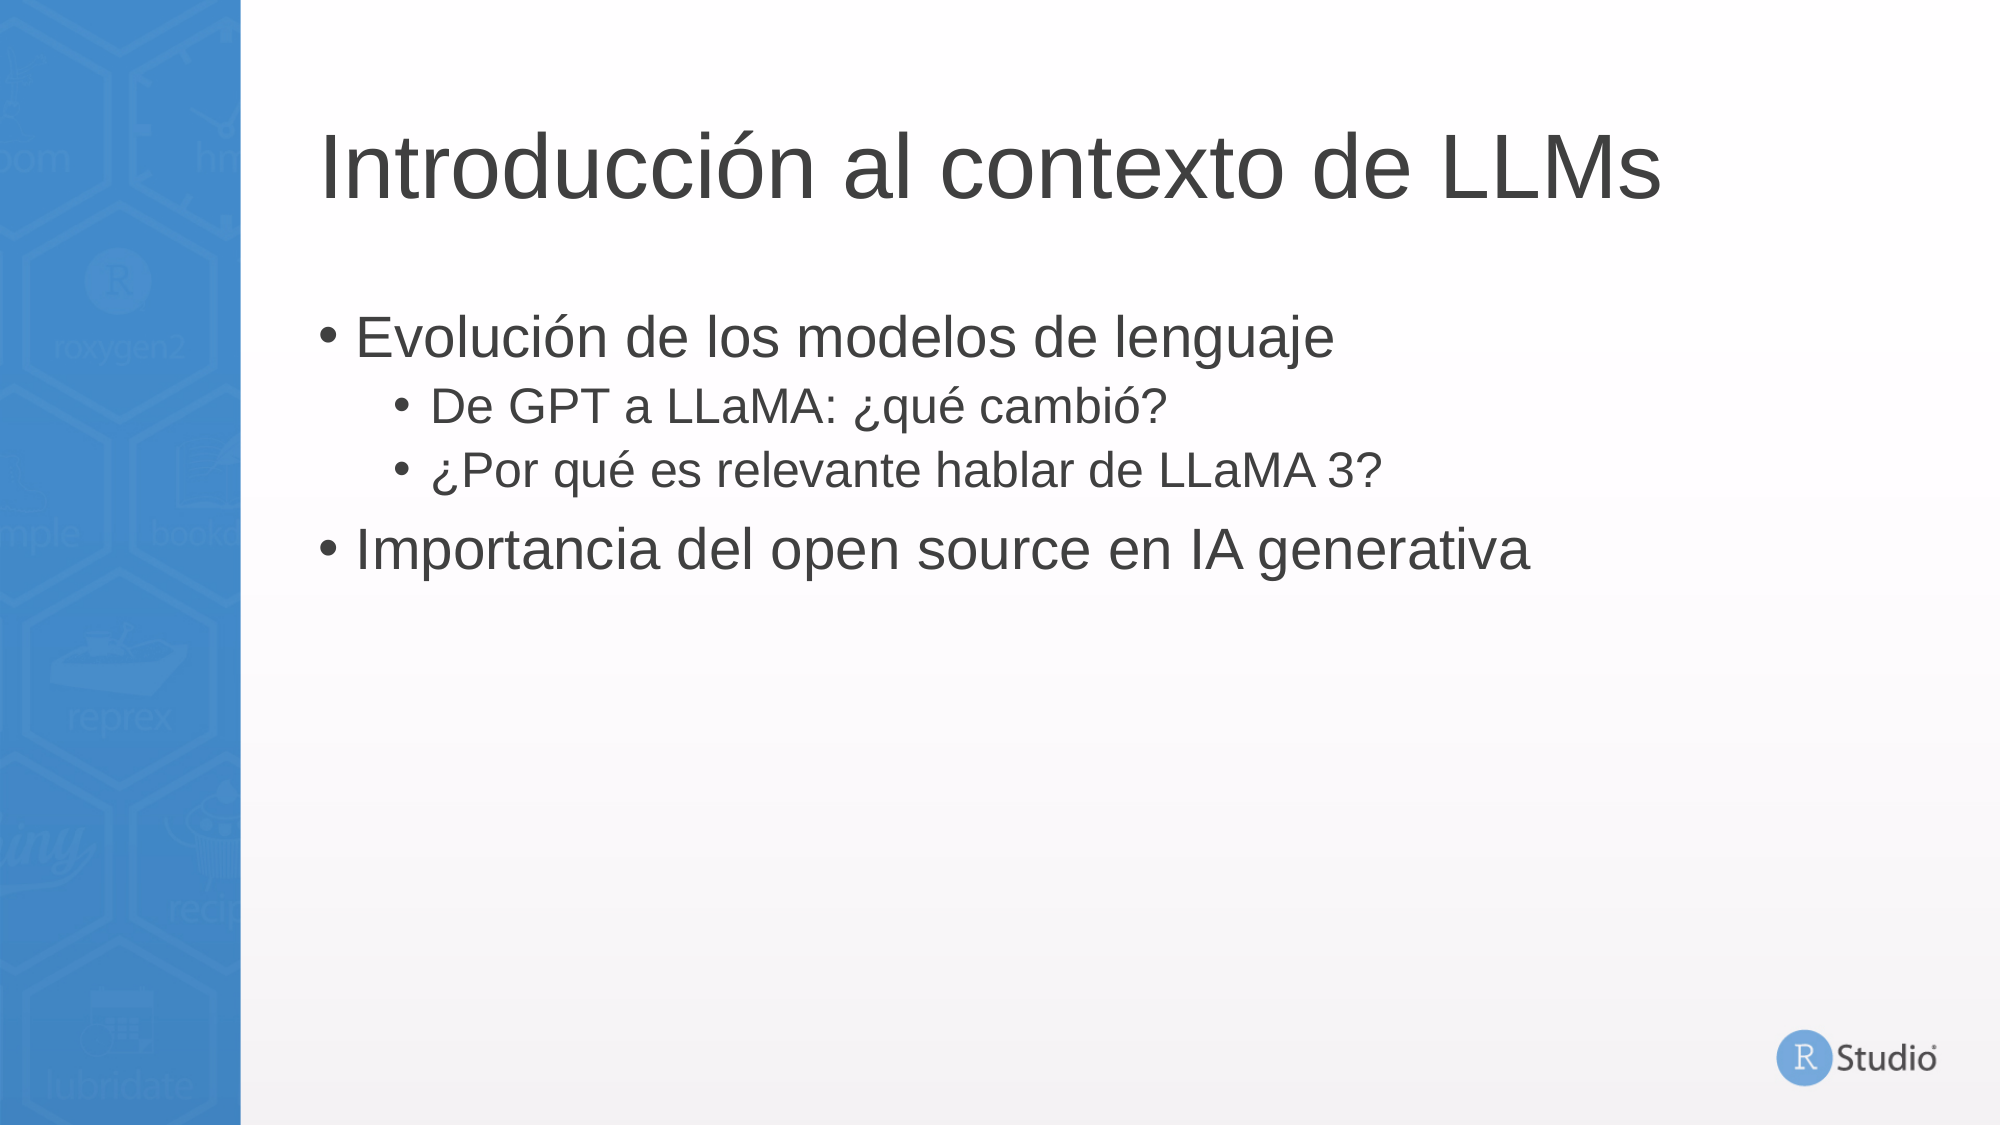

# Introducción al contexto de LLMs
Evolución de los modelos de lenguaje
De GPT a LLaMA: ¿qué cambió?
¿Por qué es relevante hablar de LLaMA 3?
Importancia del open source en IA generativa